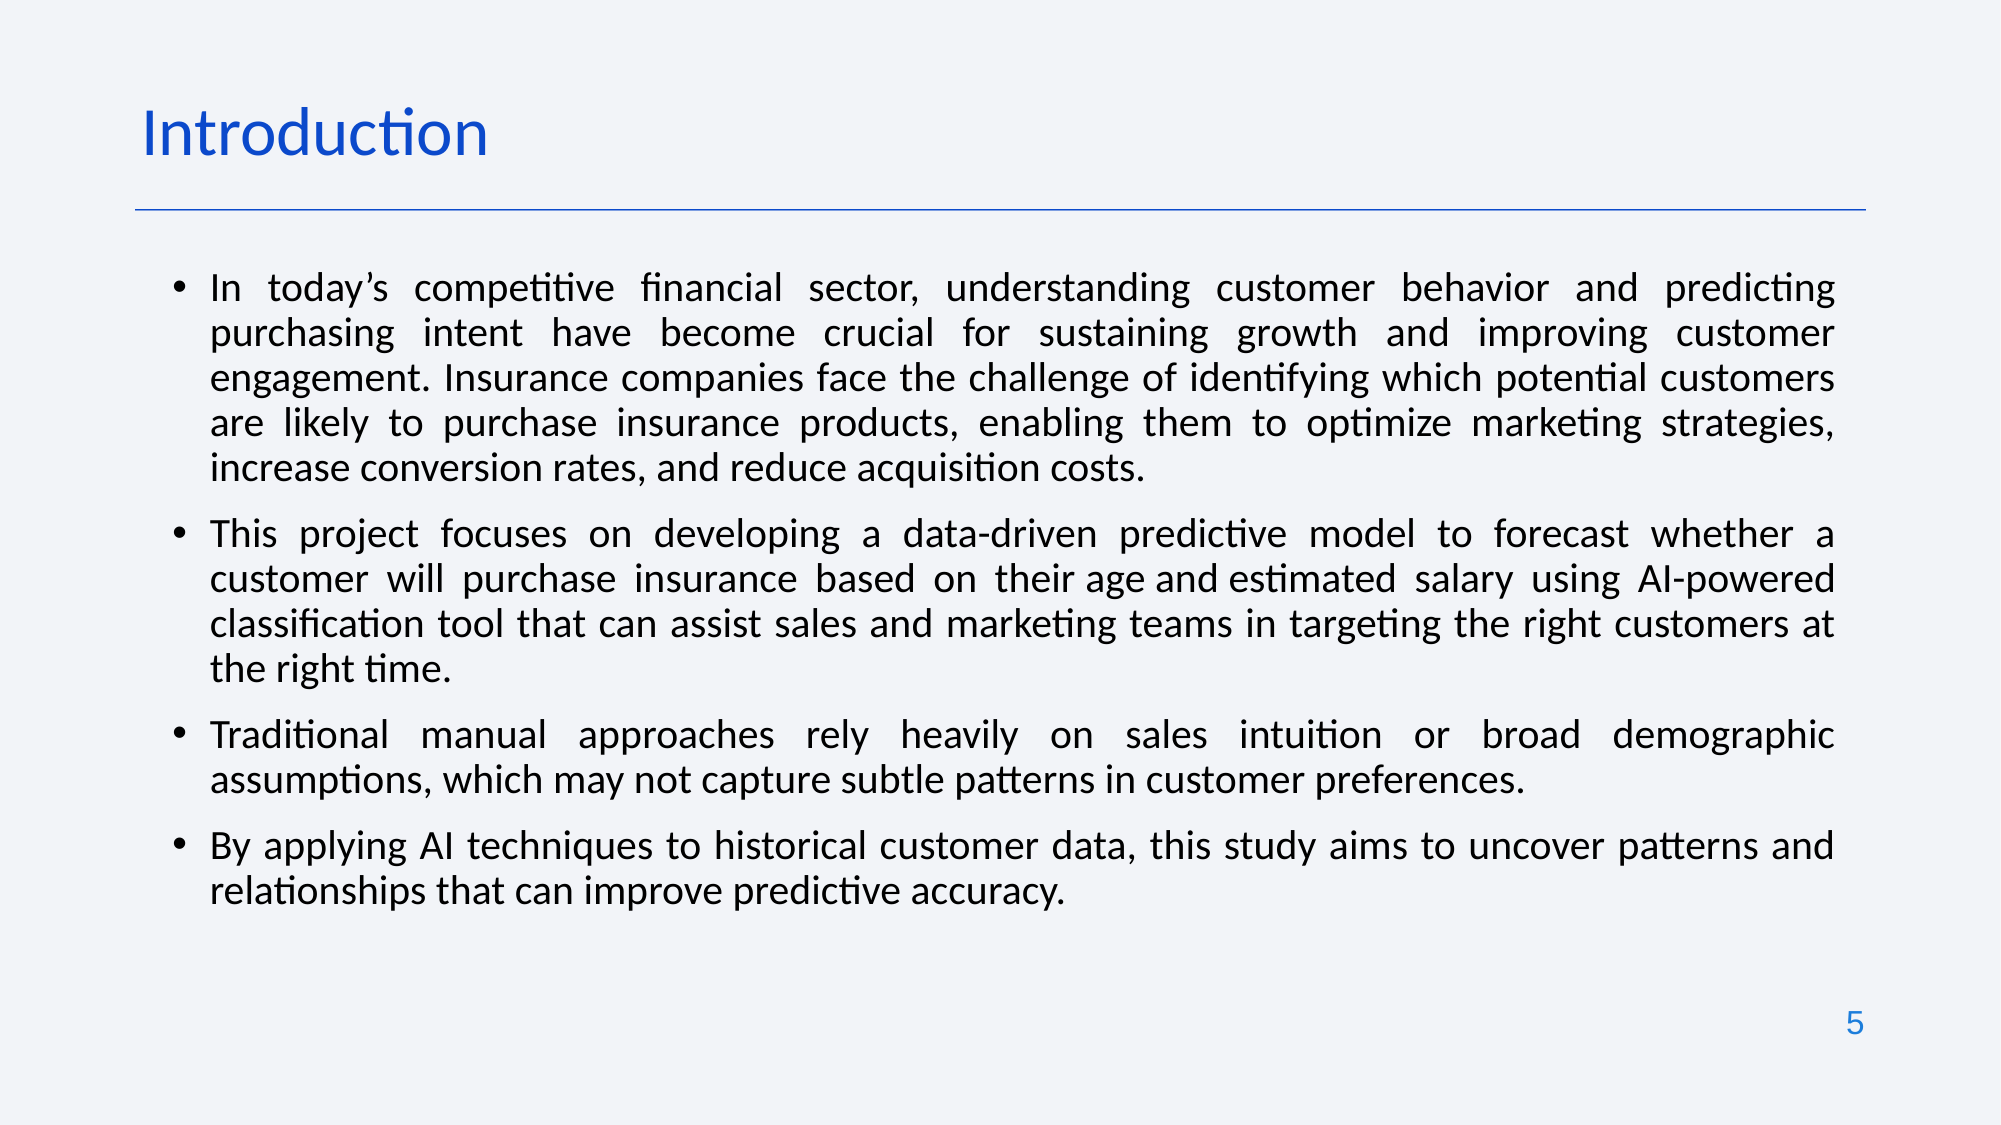

Introduction
In today’s competitive financial sector, understanding customer behavior and predicting purchasing intent have become crucial for sustaining growth and improving customer engagement. Insurance companies face the challenge of identifying which potential customers are likely to purchase insurance products, enabling them to optimize marketing strategies, increase conversion rates, and reduce acquisition costs.
This project focuses on developing a data-driven predictive model to forecast whether a customer will purchase insurance based on their age and estimated salary using AI-powered classification tool that can assist sales and marketing teams in targeting the right customers at the right time.
Traditional manual approaches rely heavily on sales intuition or broad demographic assumptions, which may not capture subtle patterns in customer preferences.
By applying AI techniques to historical customer data, this study aims to uncover patterns and relationships that can improve predictive accuracy.
5